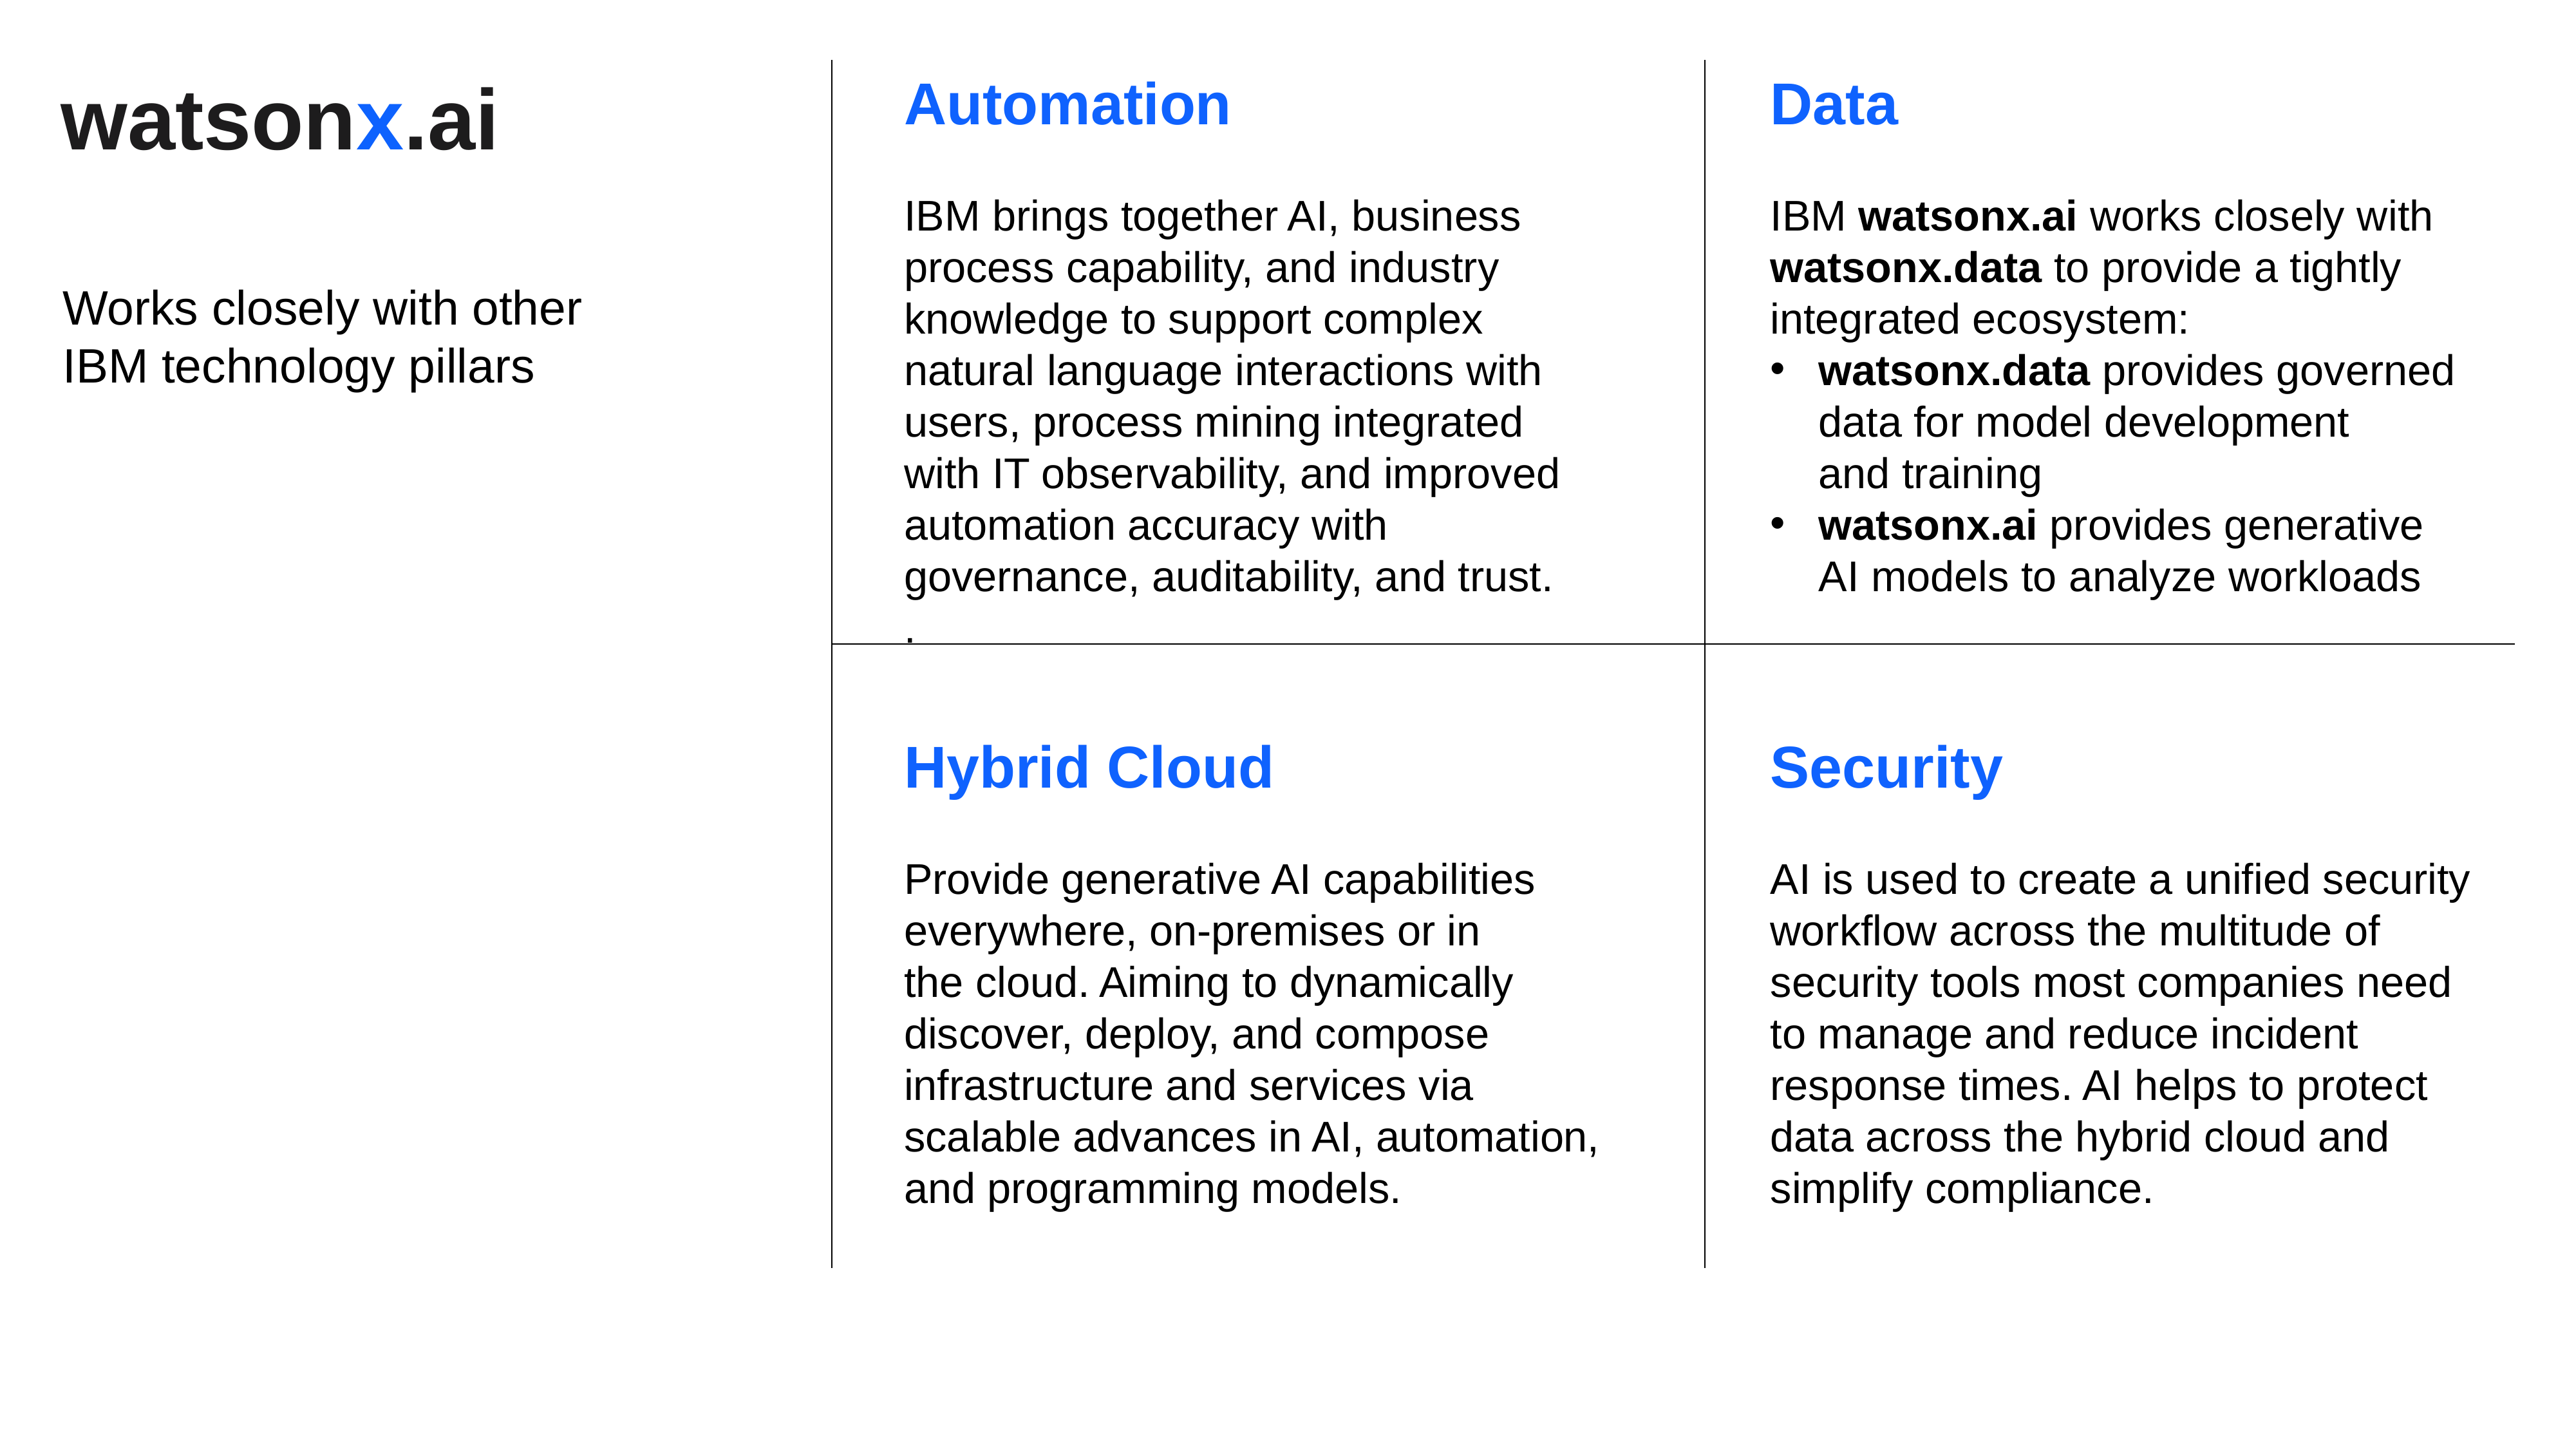

Automation

IBM brings together AI, business
process capability, and industry knowledge to support complex
natural language interactions with users, process mining integrated
with IT observability, and improved automation accuracy with
governance, auditability, and trust.
.

Data

IBM watsonx.ai works closely with watsonx.data to provide a tightly integrated ecosystem:
watsonx.data provides governed data for model development
and training
watsonx.ai provides generative     AI models to analyze workloads
# watsonx.ai
Works closely with other IBM technology pillars

Hybrid Cloud

Provide generative AI capabilities everywhere, on-premises or in
the cloud. Aiming to dynamically discover, deploy, and compose infrastructure and services via scalable advances in AI, automation, and programming models.

Security

AI is used to create a unified security workflow across the multitude of security tools most companies need
to manage and reduce incident response times. AI helps to protect data across the hybrid cloud and simplify compliance.